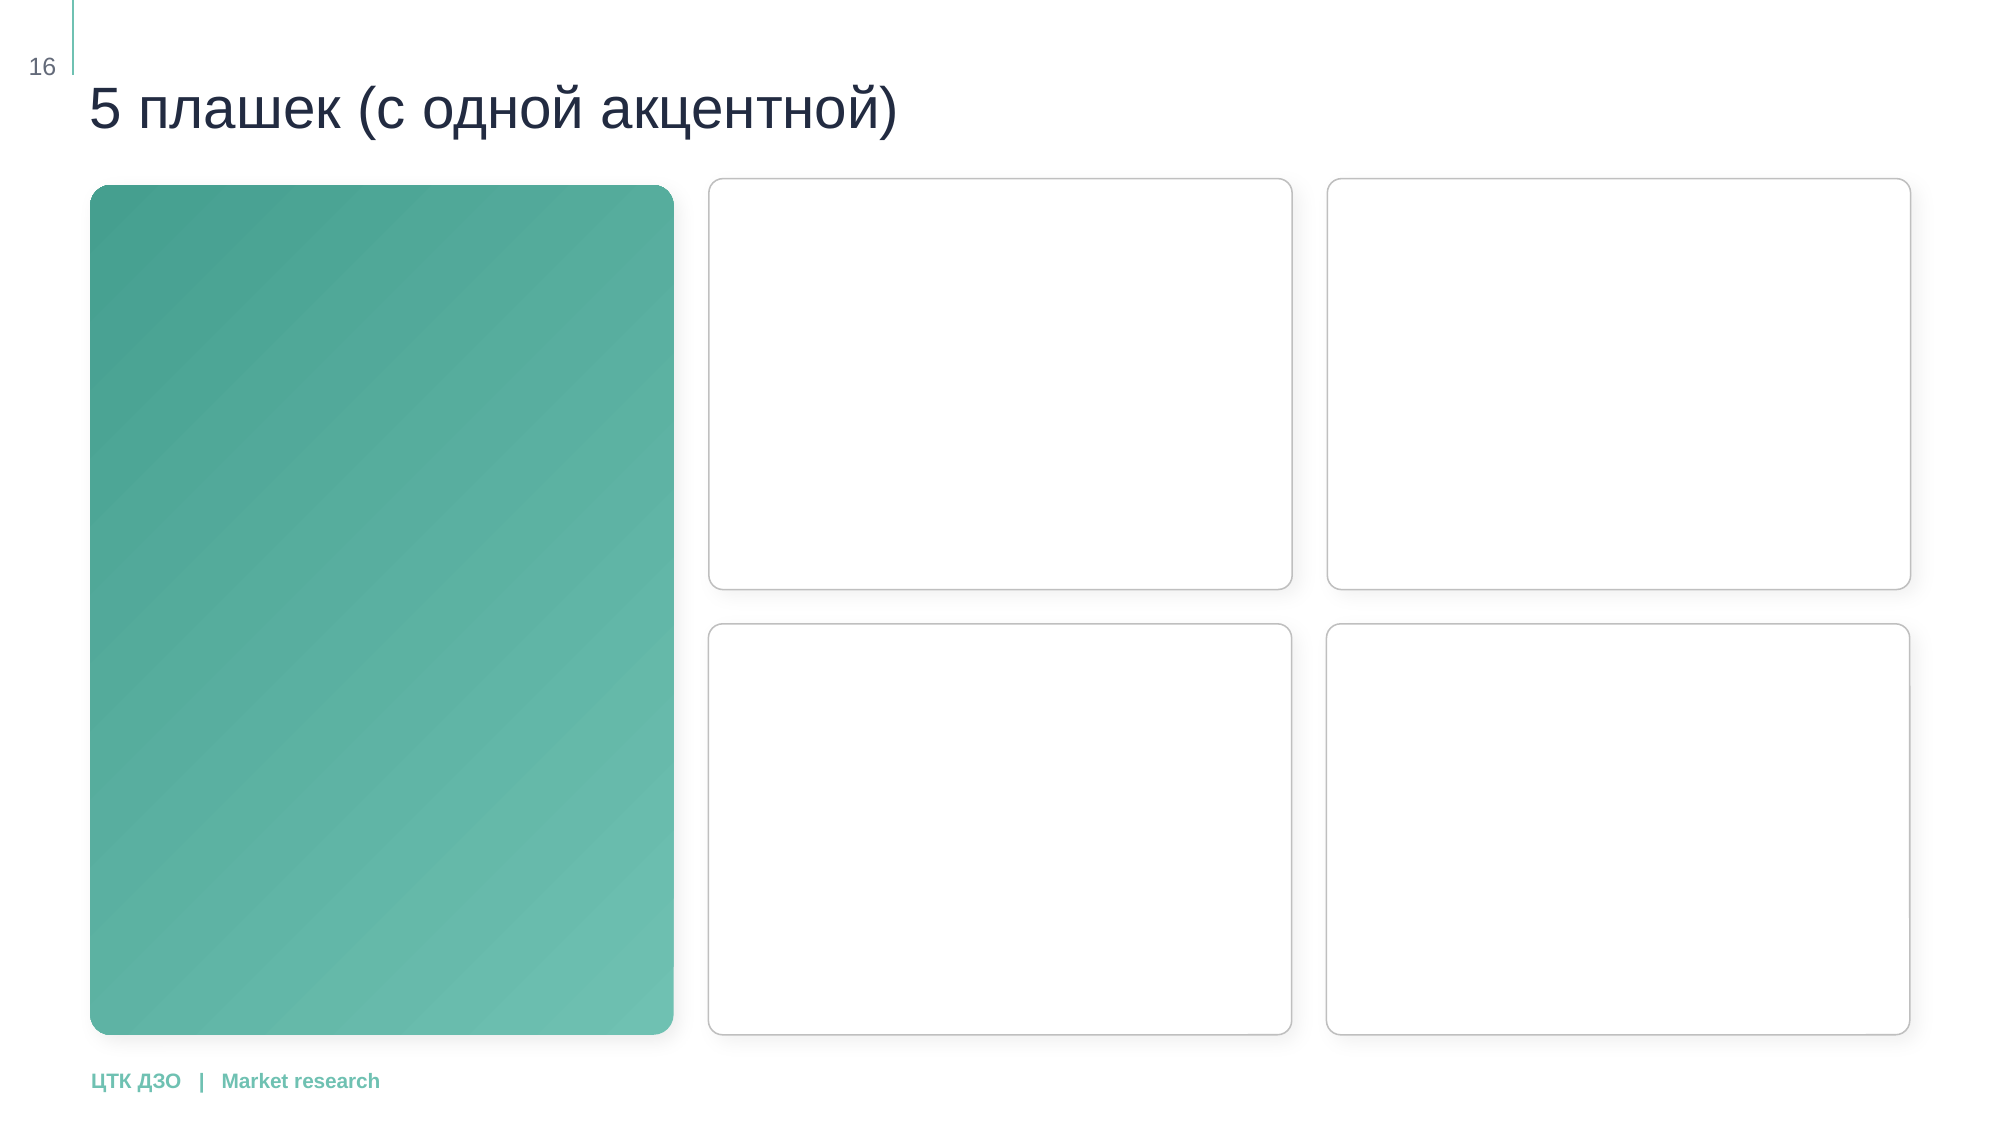

16
# 5 плашек (с одной акцентной)